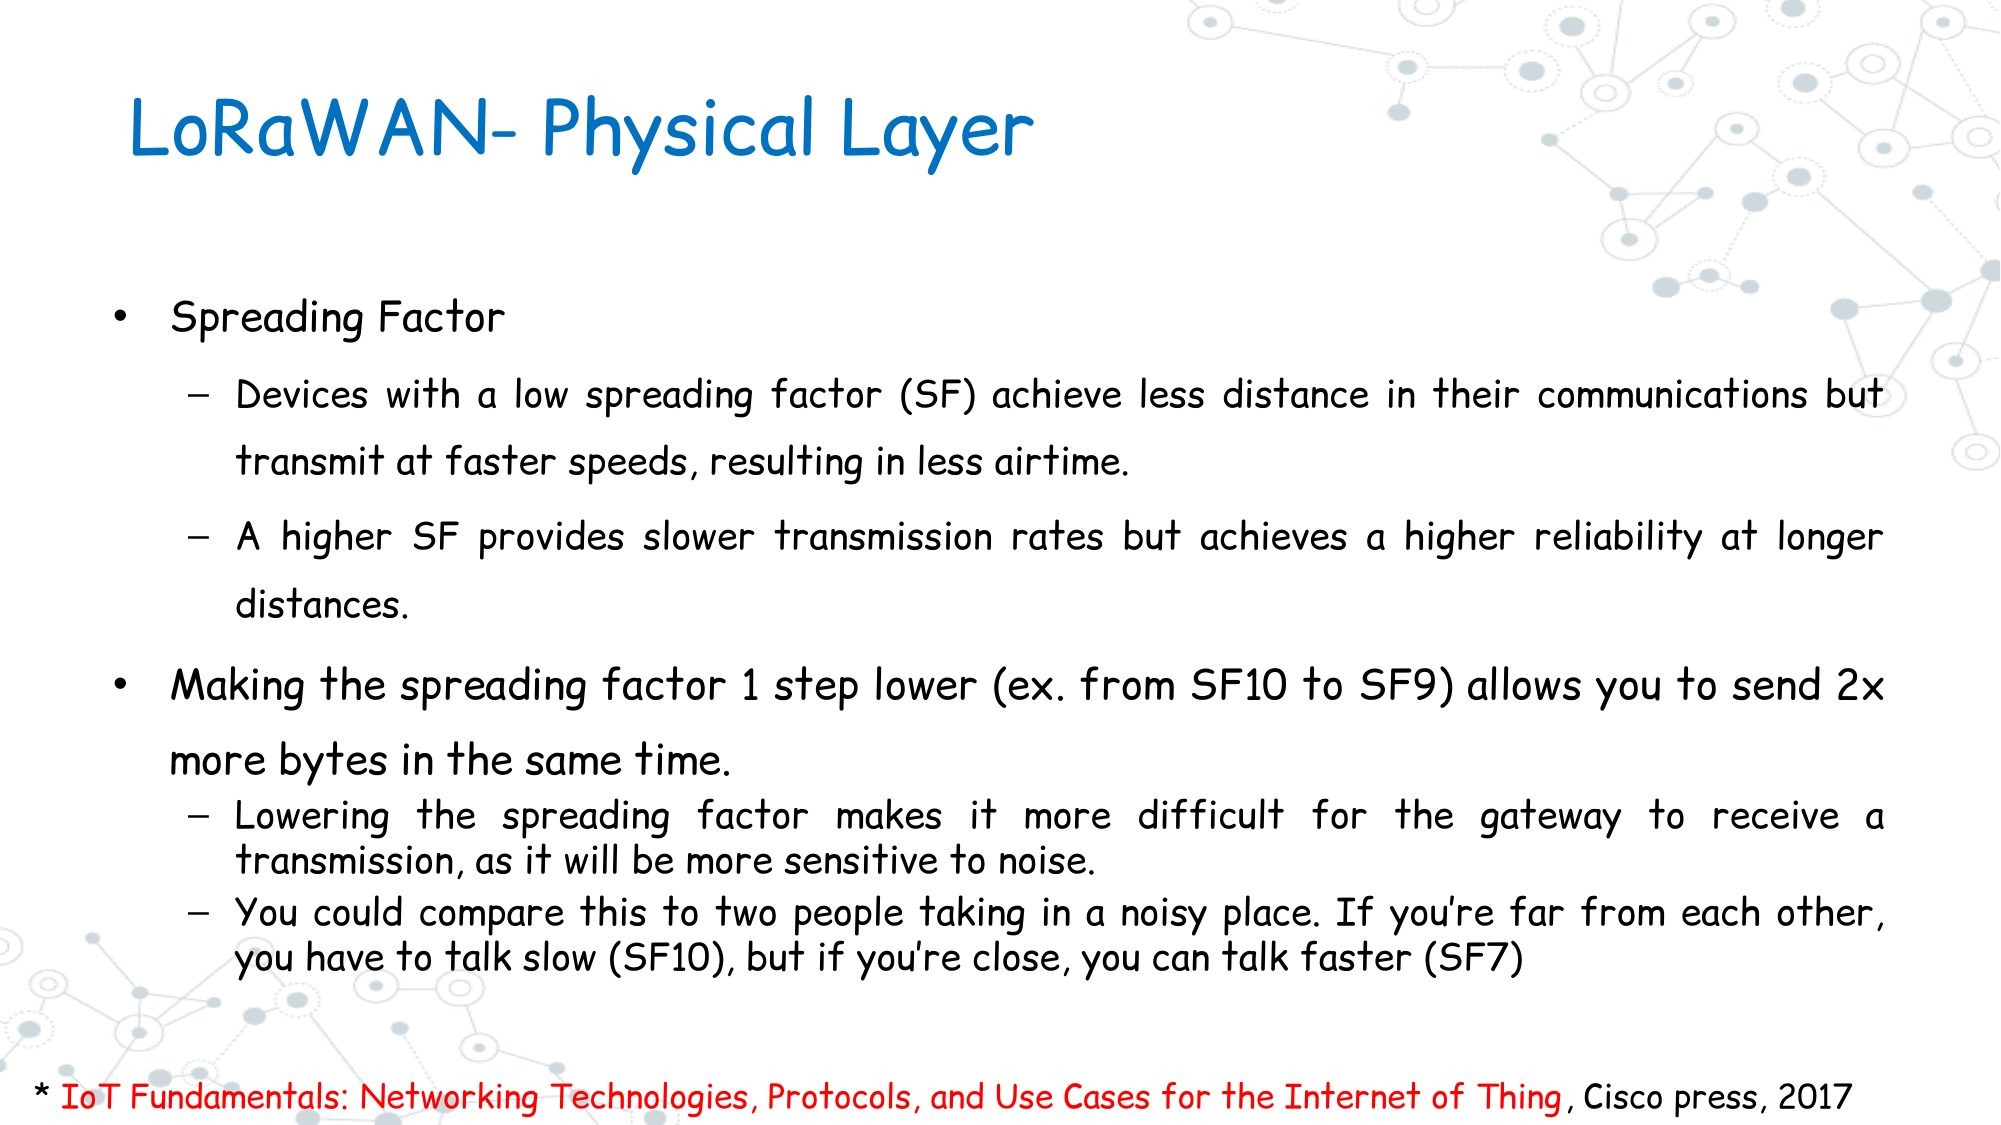

# LoRaWAN- Physical Layer
Spreading Factor
Devices with a low spreading factor (SF) achieve less distance in their communications but transmit at faster speeds, resulting in less airtime.
A higher SF provides slower transmission rates but achieves a higher reliability at longer distances.
Making the spreading factor 1 step lower (ex. from SF10 to SF9) allows you to send 2x more bytes in the same time.
Lowering the spreading factor makes it more difficult for the gateway to receive a transmission, as it will be more sensitive to noise.
You could compare this to two people taking in a noisy place. If you’re far from each other, you have to talk slow (SF10), but if you’re close, you can talk faster (SF7)

* IoT Fundamentals: Networking Technologies, Protocols, and Use Cases for the Internet of Thing, Cisco press, 2017